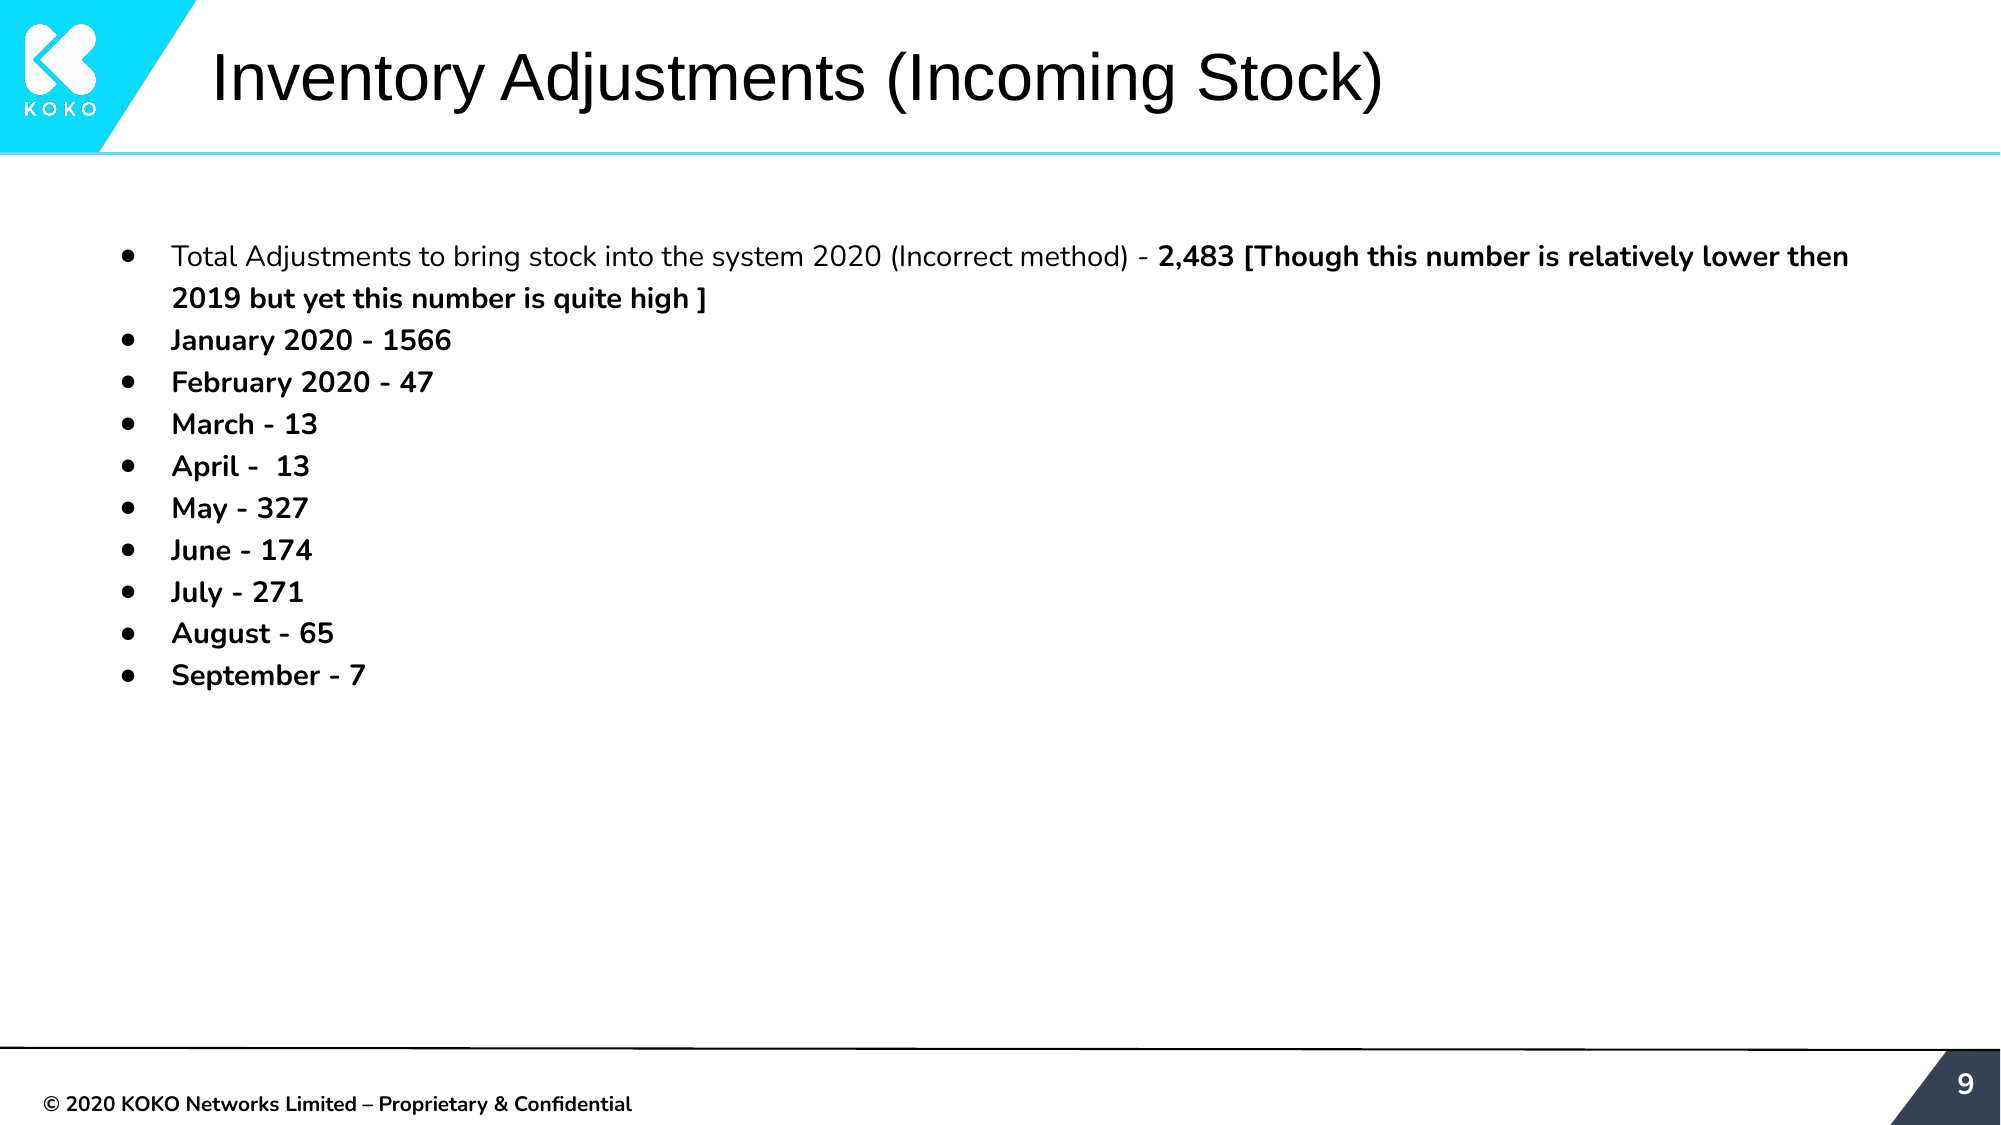

# Inventory Adjustments (Incoming Stock)
Total Adjustments to bring stock into the system 2020 (Incorrect method) - 2,483 [Though this number is relatively lower then 2019 but yet this number is quite high ]
January 2020 - 1566
February 2020 - 47
March - 13
April -  13
May - 327
June - 174
July - 271
August - 65
September - 7
9